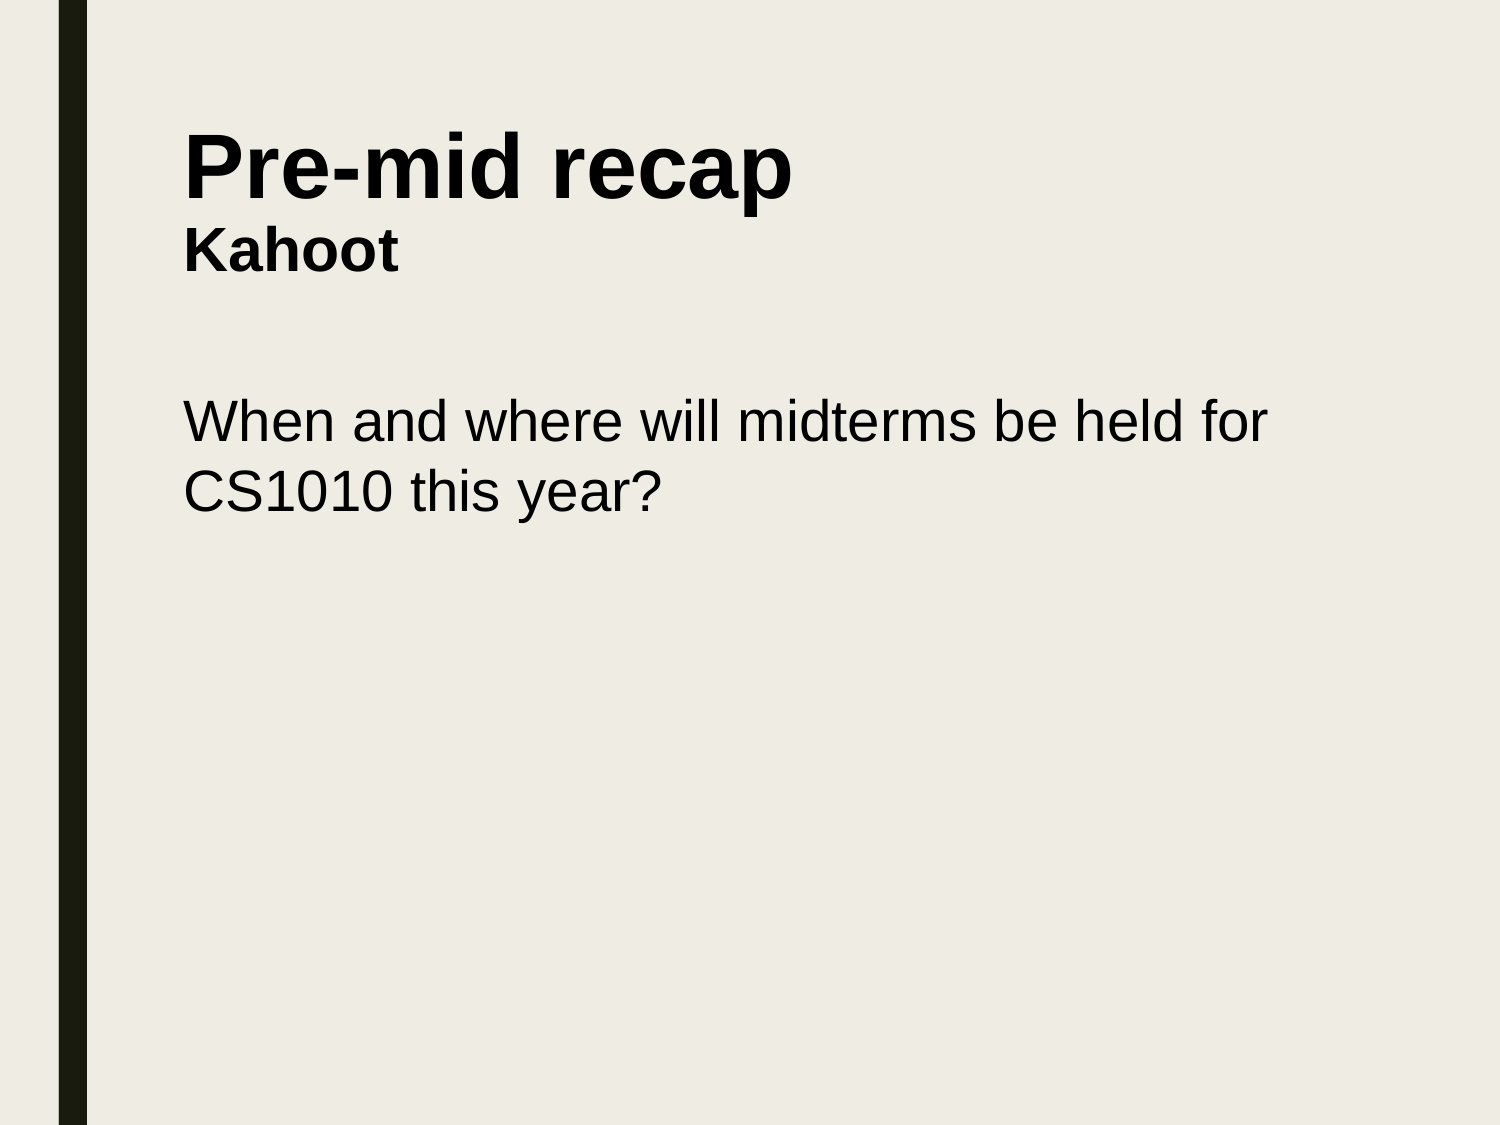

# Pre-mid recap Kahoot
When and where will midterms be held for CS1010 this year?